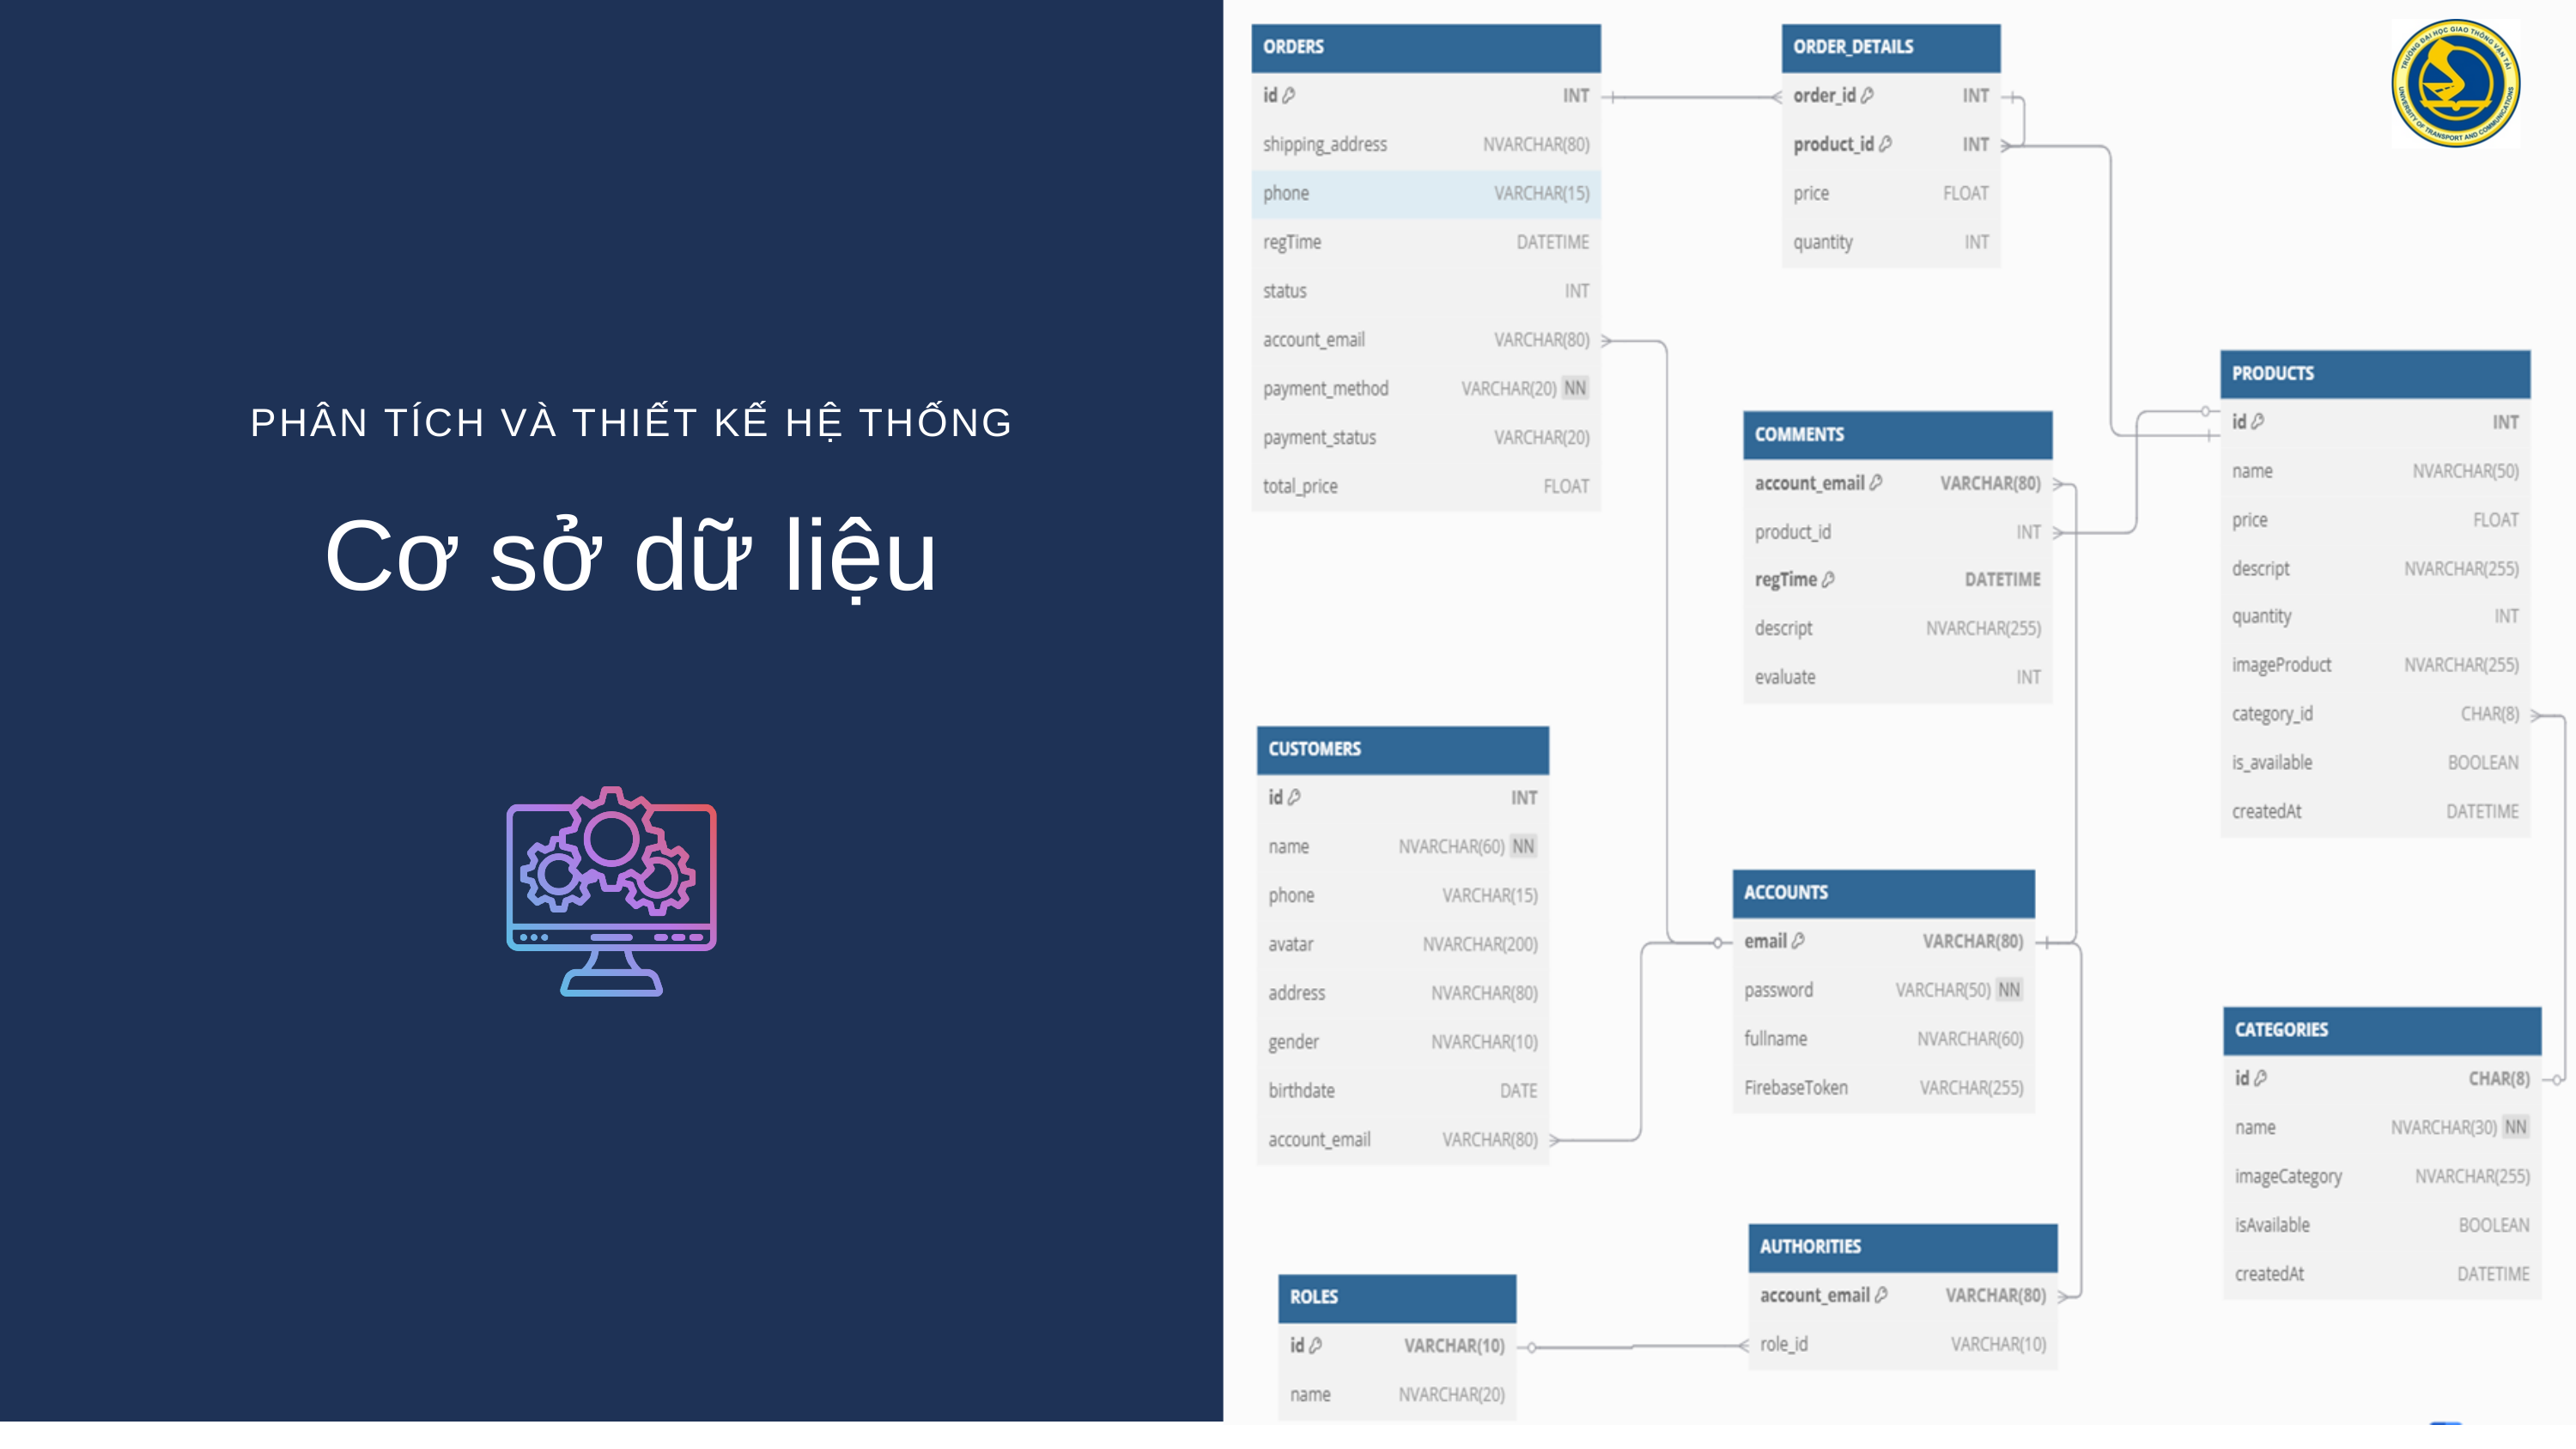

PHÂN TÍCH VÀ THIẾT KẾ HỆ THỐNG
Cơ sở dữ liệu